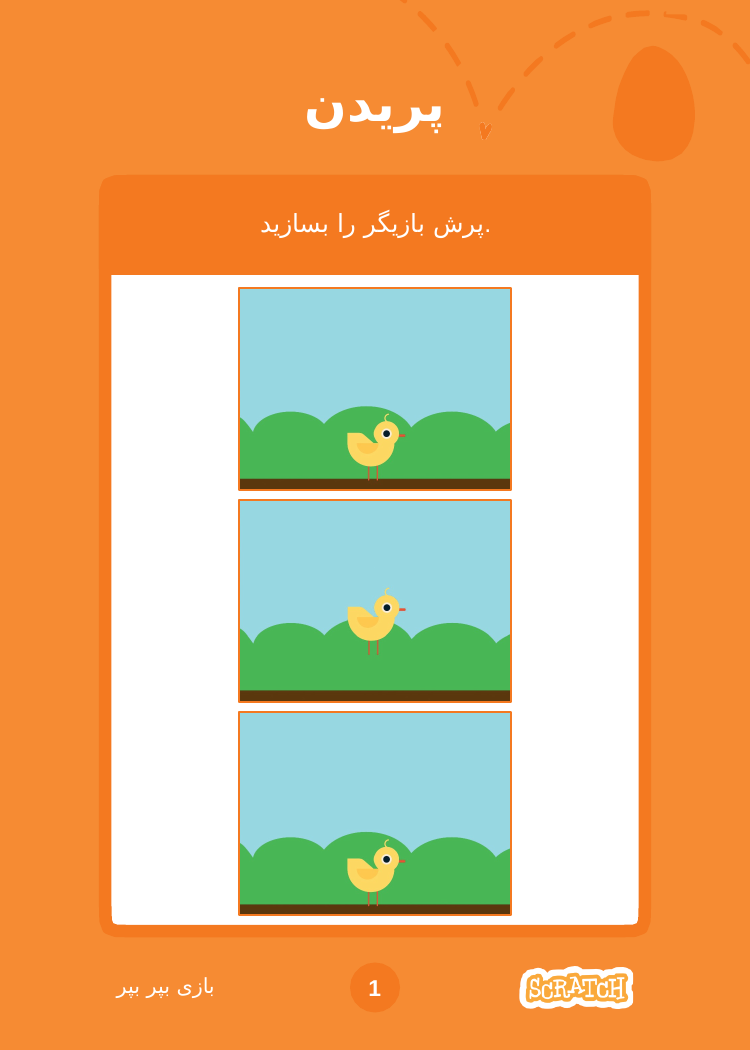

# پریدن

پرش بازیگر را بسازید.

بازی بپر بپر
1